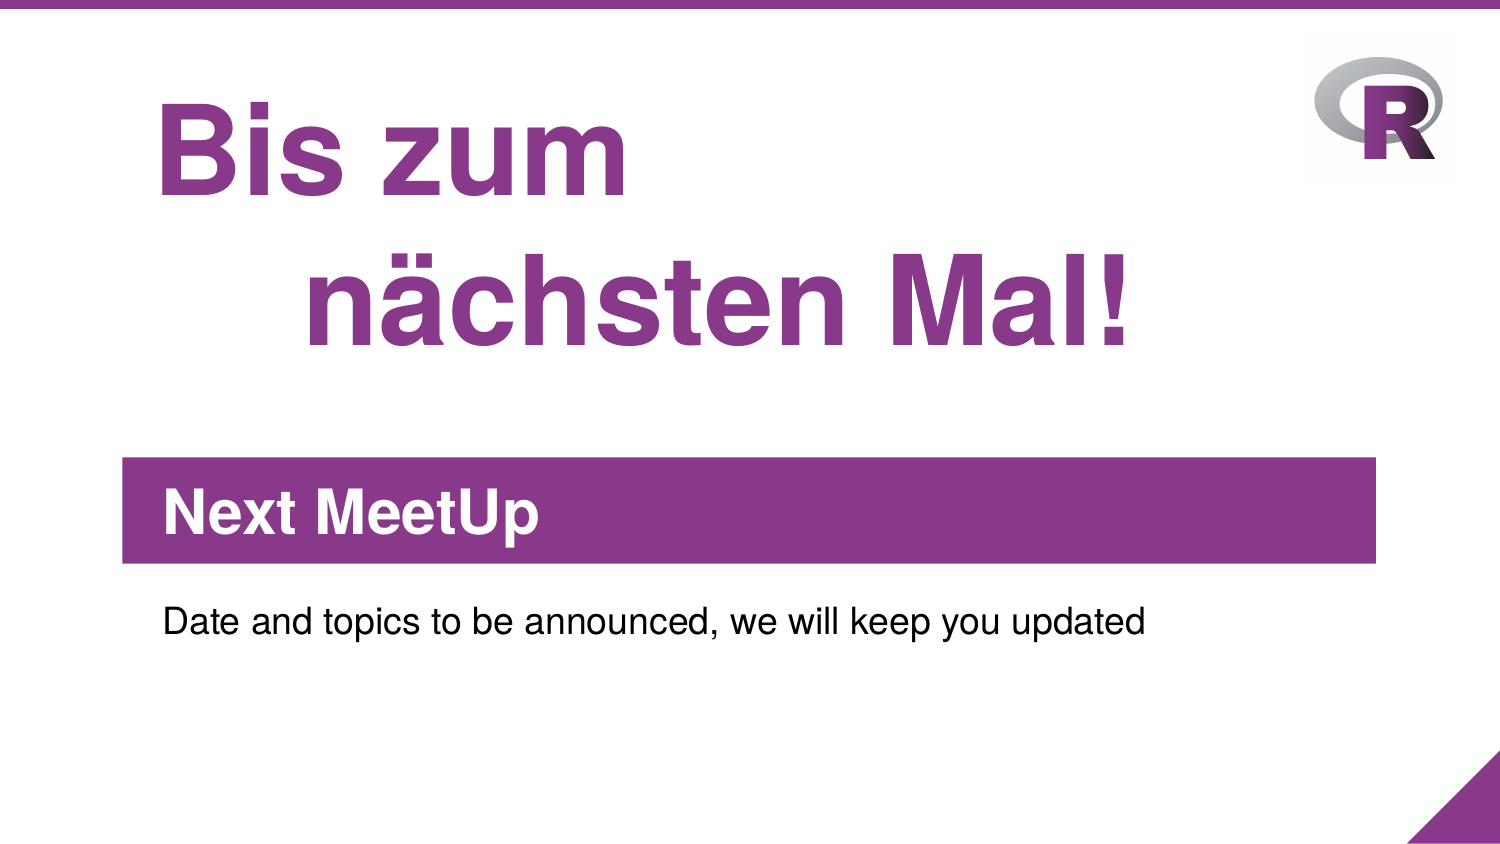

Bis zum
	nächsten Mal!

Next MeetUp

Date and topics to be announced, we will keep you updated